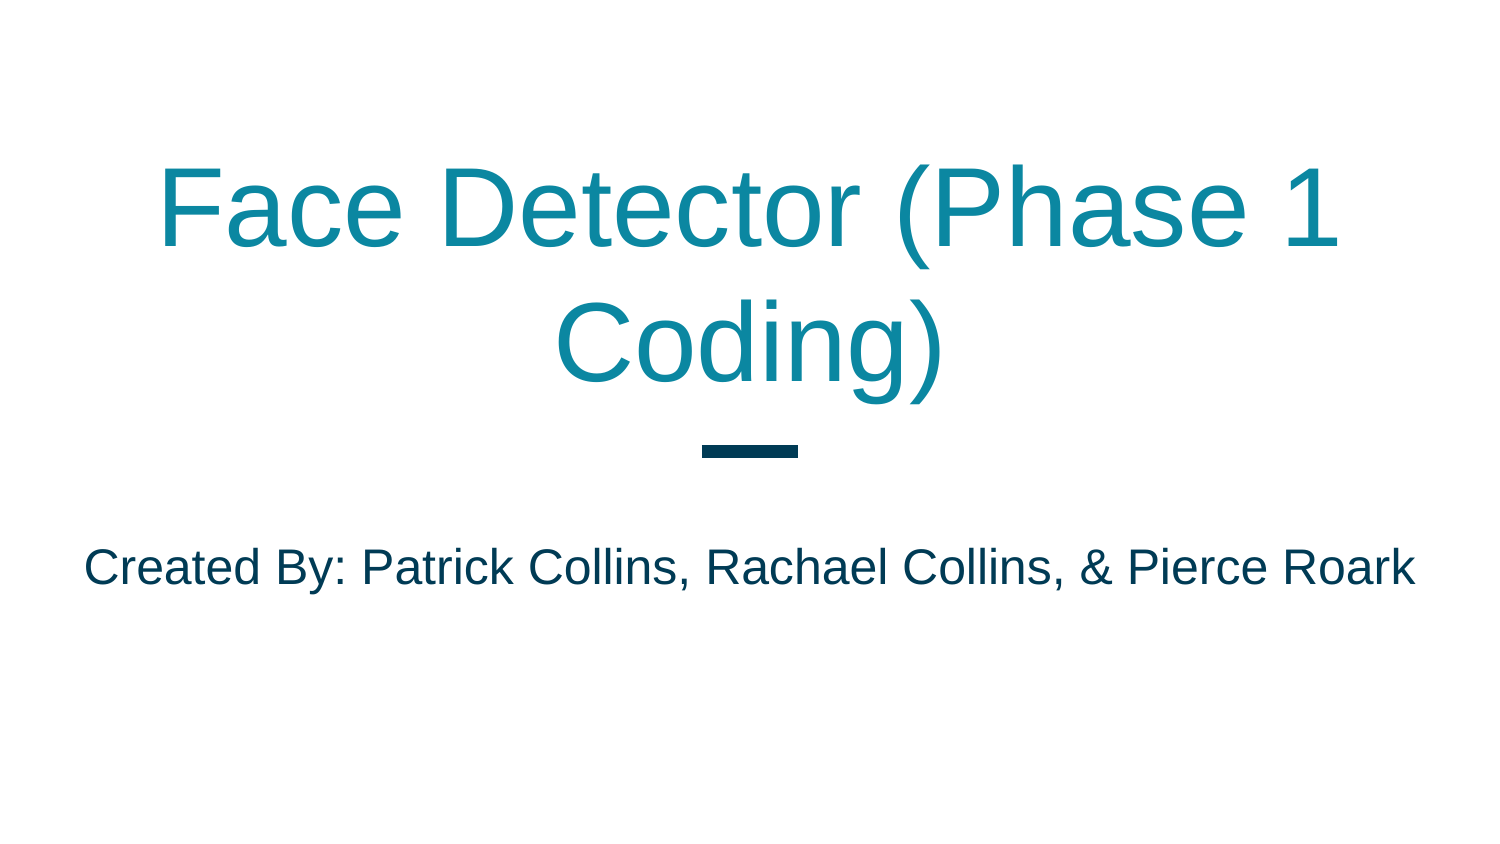

# Face Detector (Phase 1 Coding)
Created By: Patrick Collins, Rachael Collins, & Pierce Roark